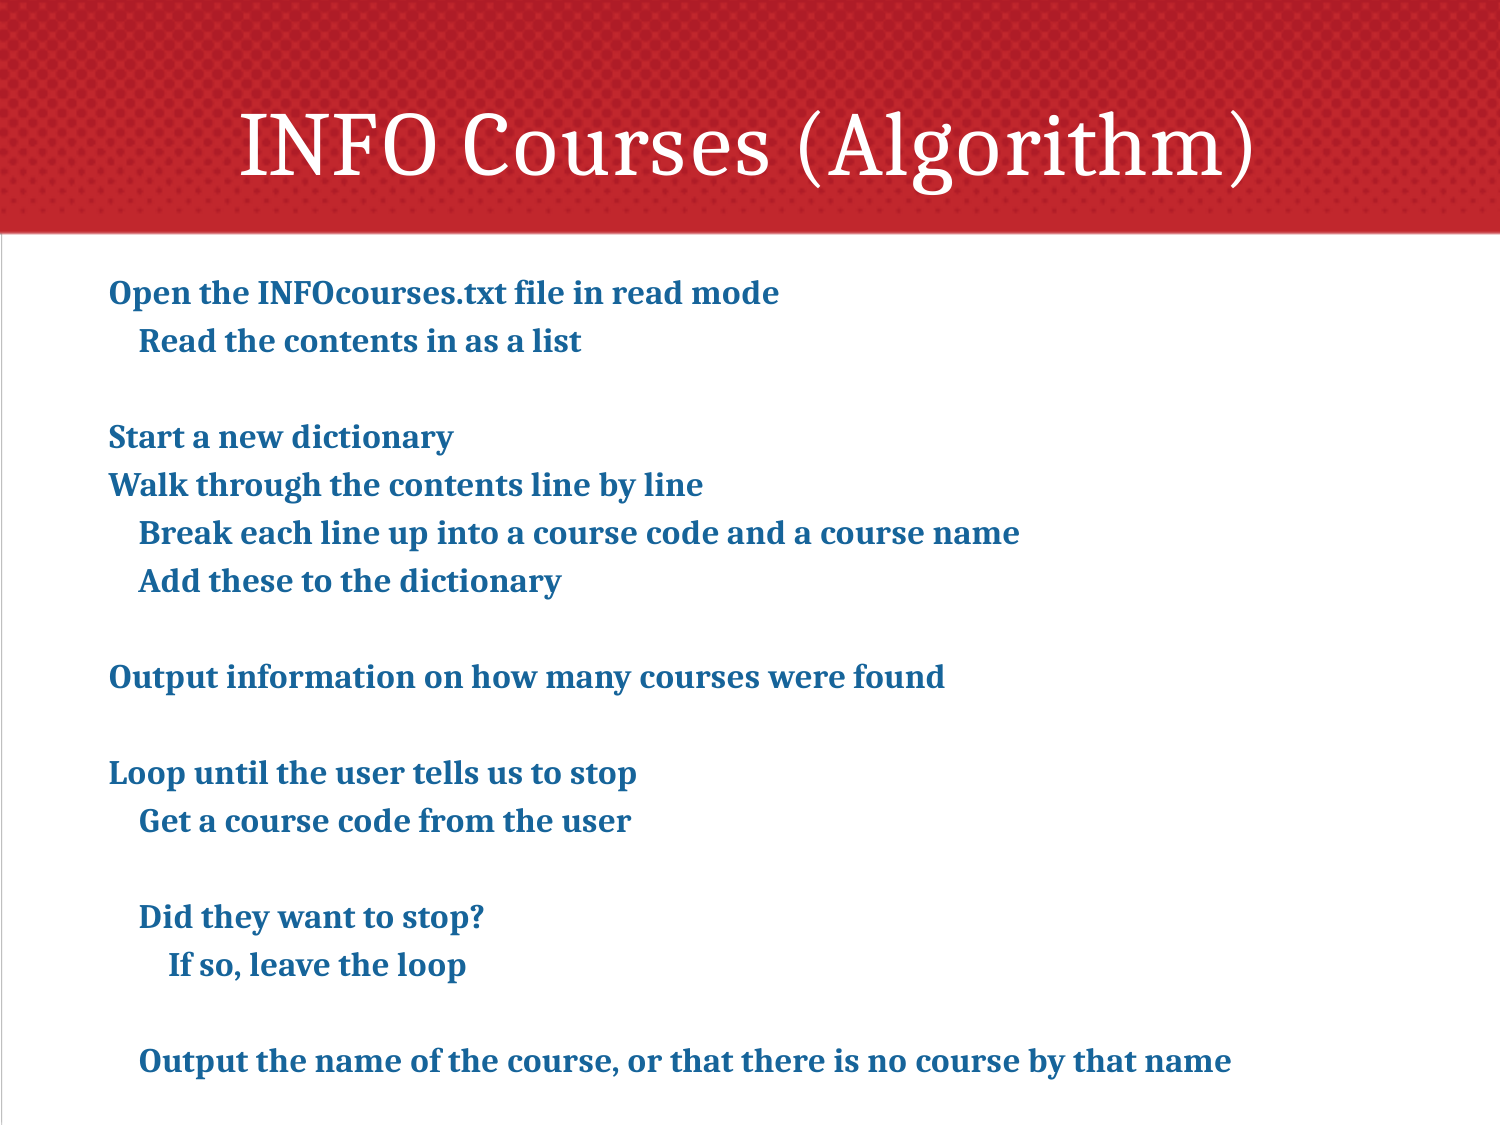

# INFO Courses (Algorithm)
Open the INFOcourses.txt file in read mode
    Read the contents in as a list

Start a new dictionary
Walk through the contents line by line
    Break each line up into a course code and a course name
    Add these to the dictionary

Output information on how many courses were found

Loop until the user tells us to stop
    Get a course code from the user

    Did they want to stop?
        If so, leave the loop

    Output the name of the course, or that there is no course by that name